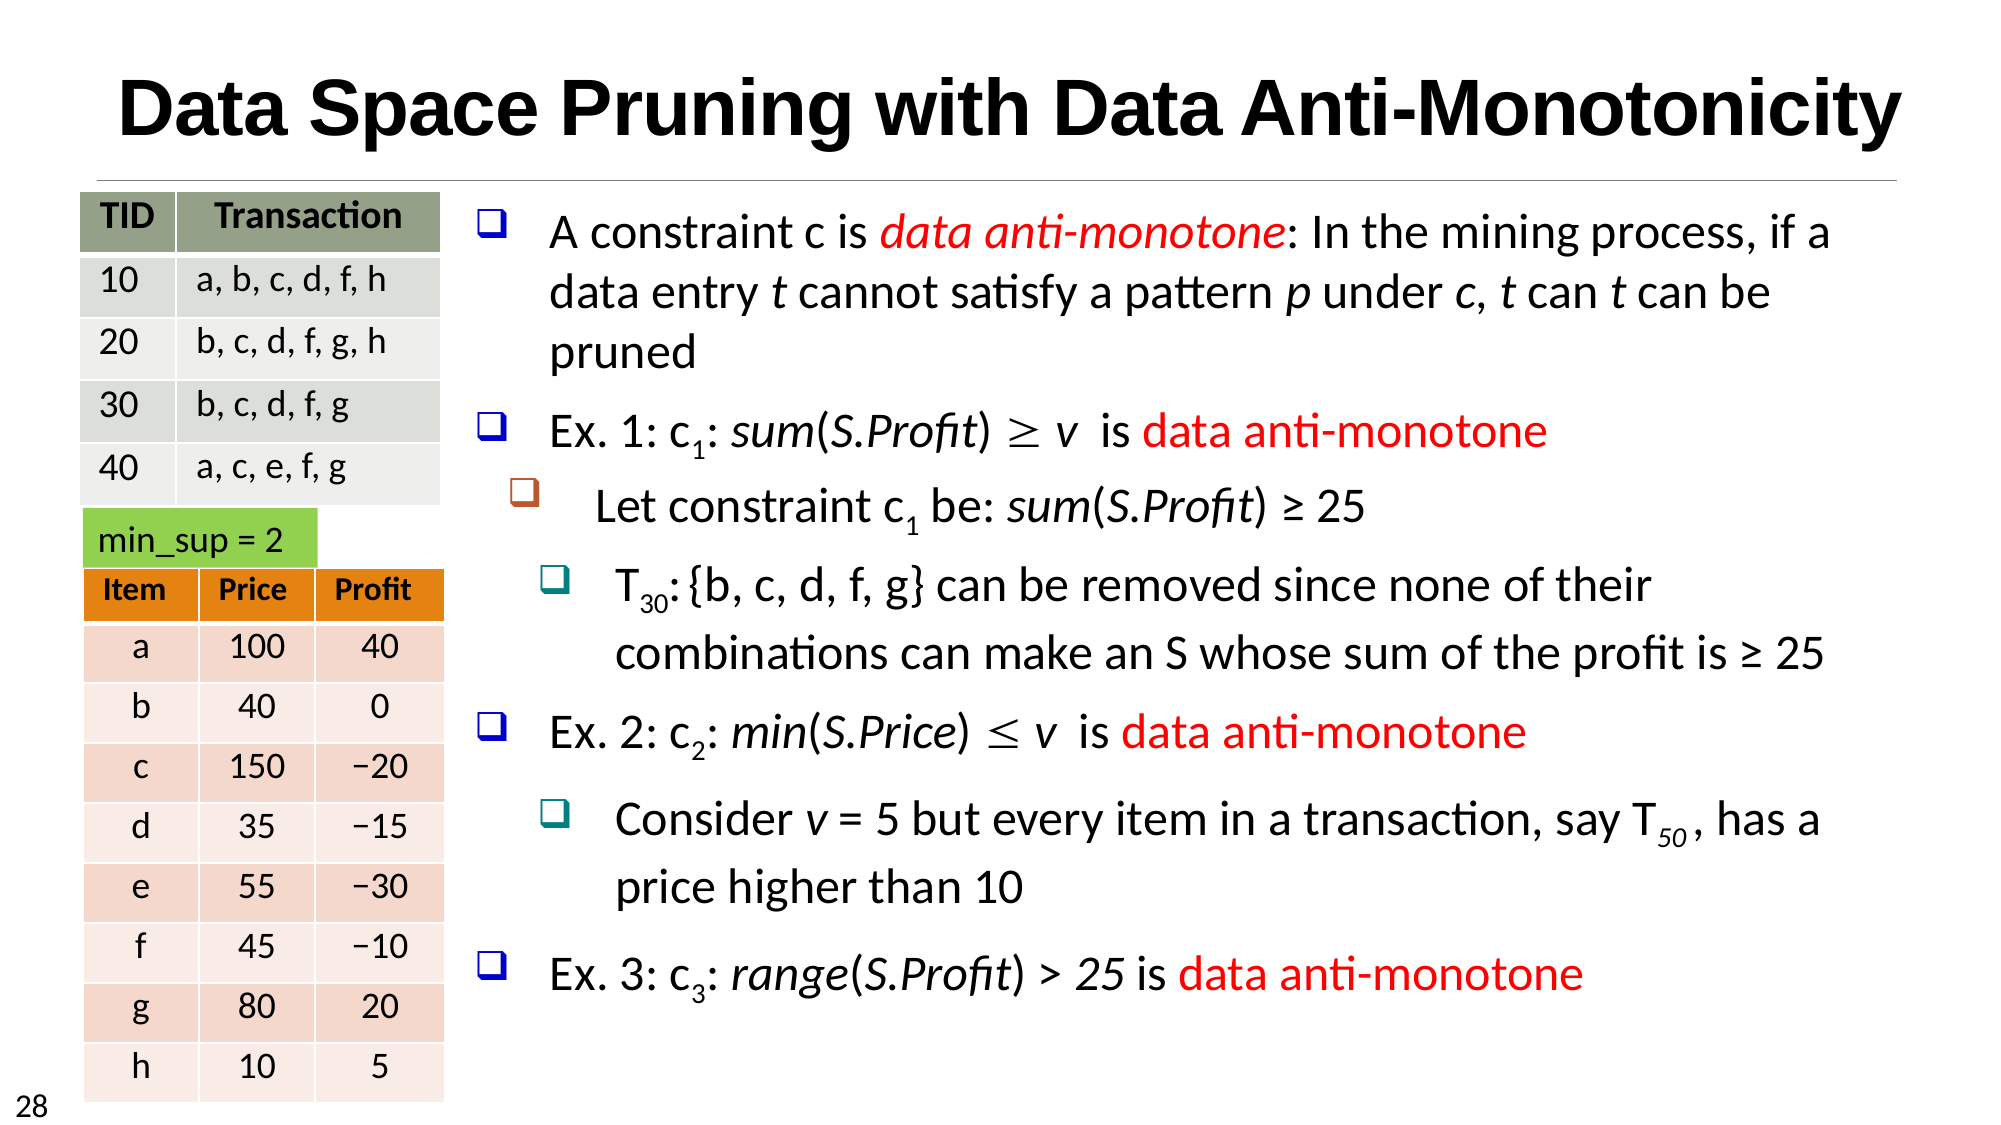

# Data Space Pruning with Data Anti-Monotonicity
A constraint c is data anti-monotone: In the mining process, if a data entry t cannot satisfy a pattern p under c, t can t can be pruned
Ex. 1: c1: sum(S.Profit) ≥ v  is data anti-monotone
Let constraint c1 be: sum(S.Profit) ≥ 25
T30: {b, c, d, f, g} can be removed since none of their combinations can make an S whose sum of the profit is ≥ 25
Ex. 2: c2: min(S.Price) ≤ v  is data anti-monotone
Consider v = 5 but every item in a transaction, say T50 , has a price higher than 10
Ex. 3: c3: range(S.Profit) > 25 is data anti-monotone
| TID | Transaction |
| --- | --- |
| 10 | a, b, c, d, f, h |
| 20 | b, c, d, f, g, h |
| 30 | b, c, d, f, g |
| 40 | a, c, e, f, g |
min_sup = 2
| Item | Price | Profit |
| --- | --- | --- |
| a | 100 | 40 |
| b | 40 | 0 |
| c | 150 | −20 |
| d | 35 | −15 |
| e | 55 | −30 |
| f | 45 | −10 |
| g | 80 | 20 |
| h | 10 | 5 |